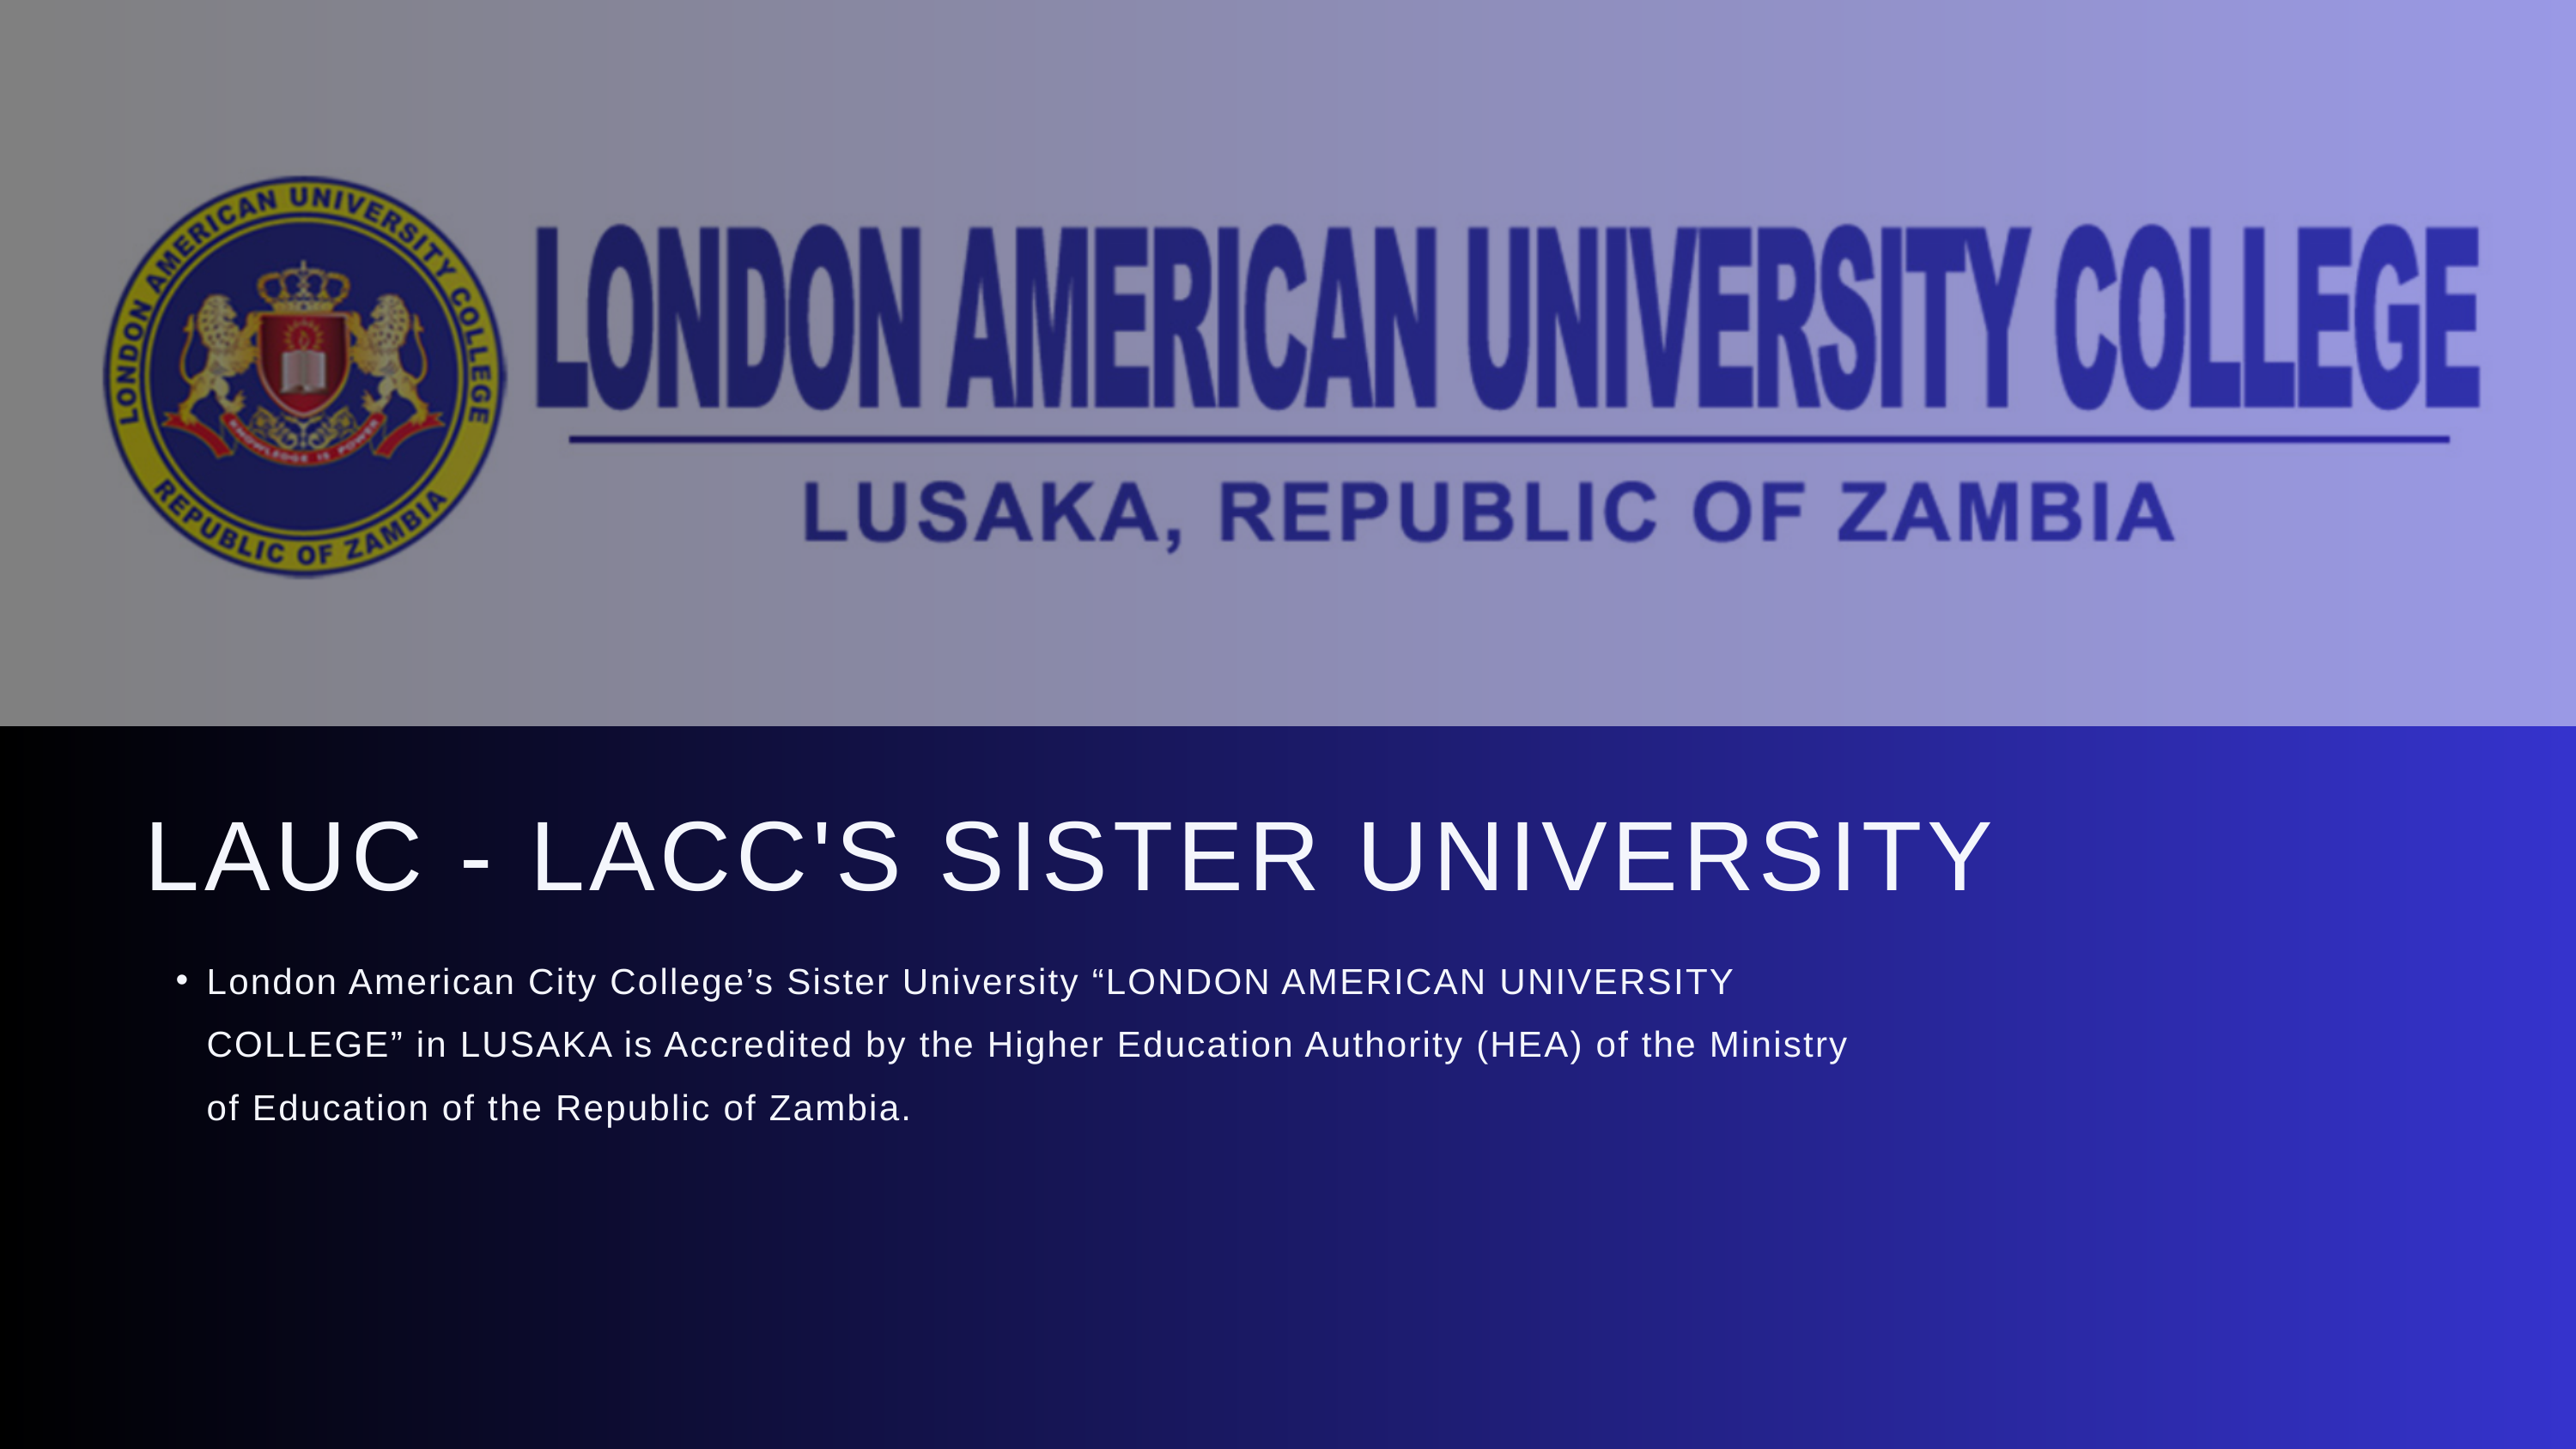

LAUC - LACC'S SISTER UNIVERSITY
London American City College’s Sister University “LONDON AMERICAN UNIVERSITY COLLEGE” in LUSAKA is Accredited by the Higher Education Authority (HEA) of the Ministry of Education of the Republic of Zambia.